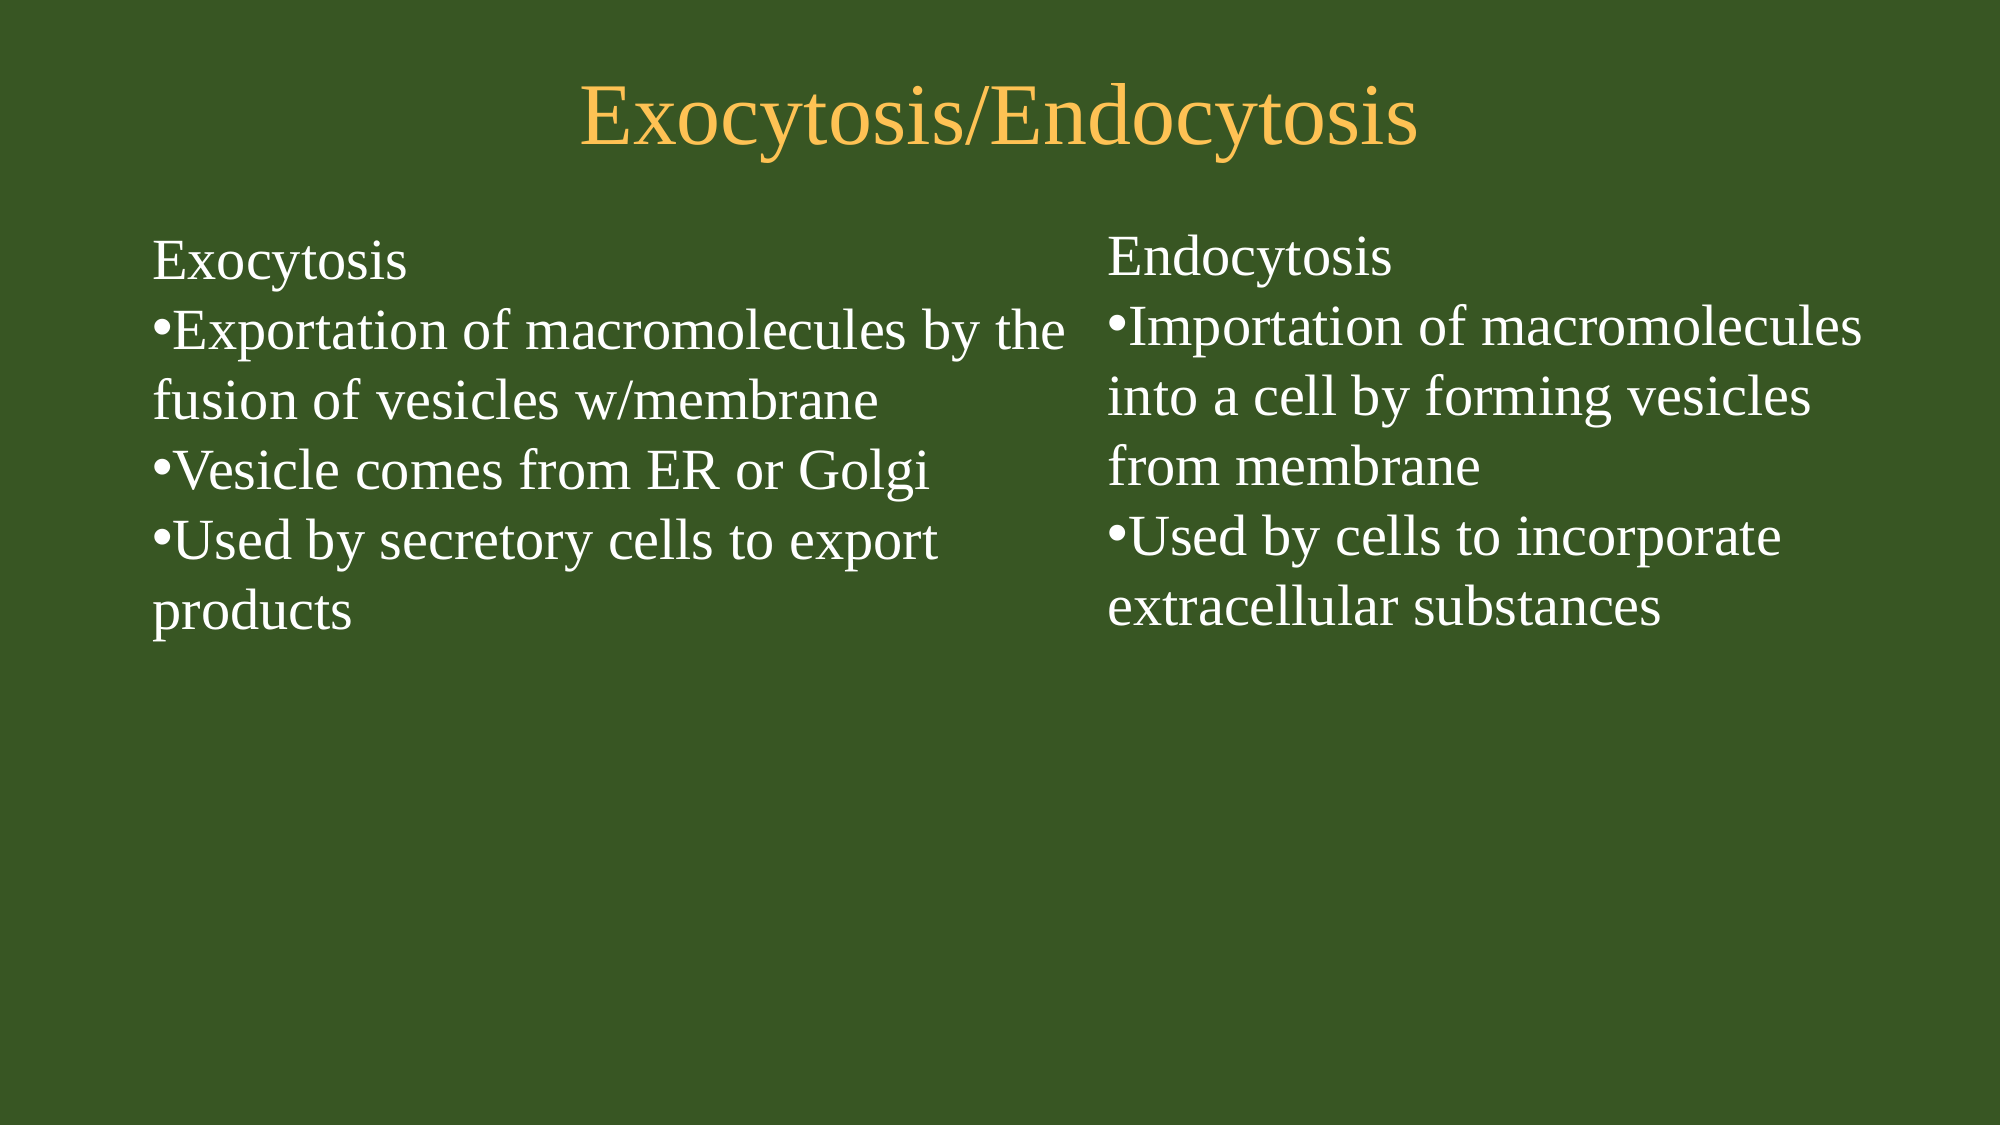

# Exocytosis/Endocytosis
Endocytosis
Importation of macromolecules into a cell by forming vesicles from membrane
Used by cells to incorporate extracellular substances
Exocytosis
Exportation of macromolecules by the fusion of vesicles w/membrane
Vesicle comes from ER or Golgi
Used by secretory cells to export products